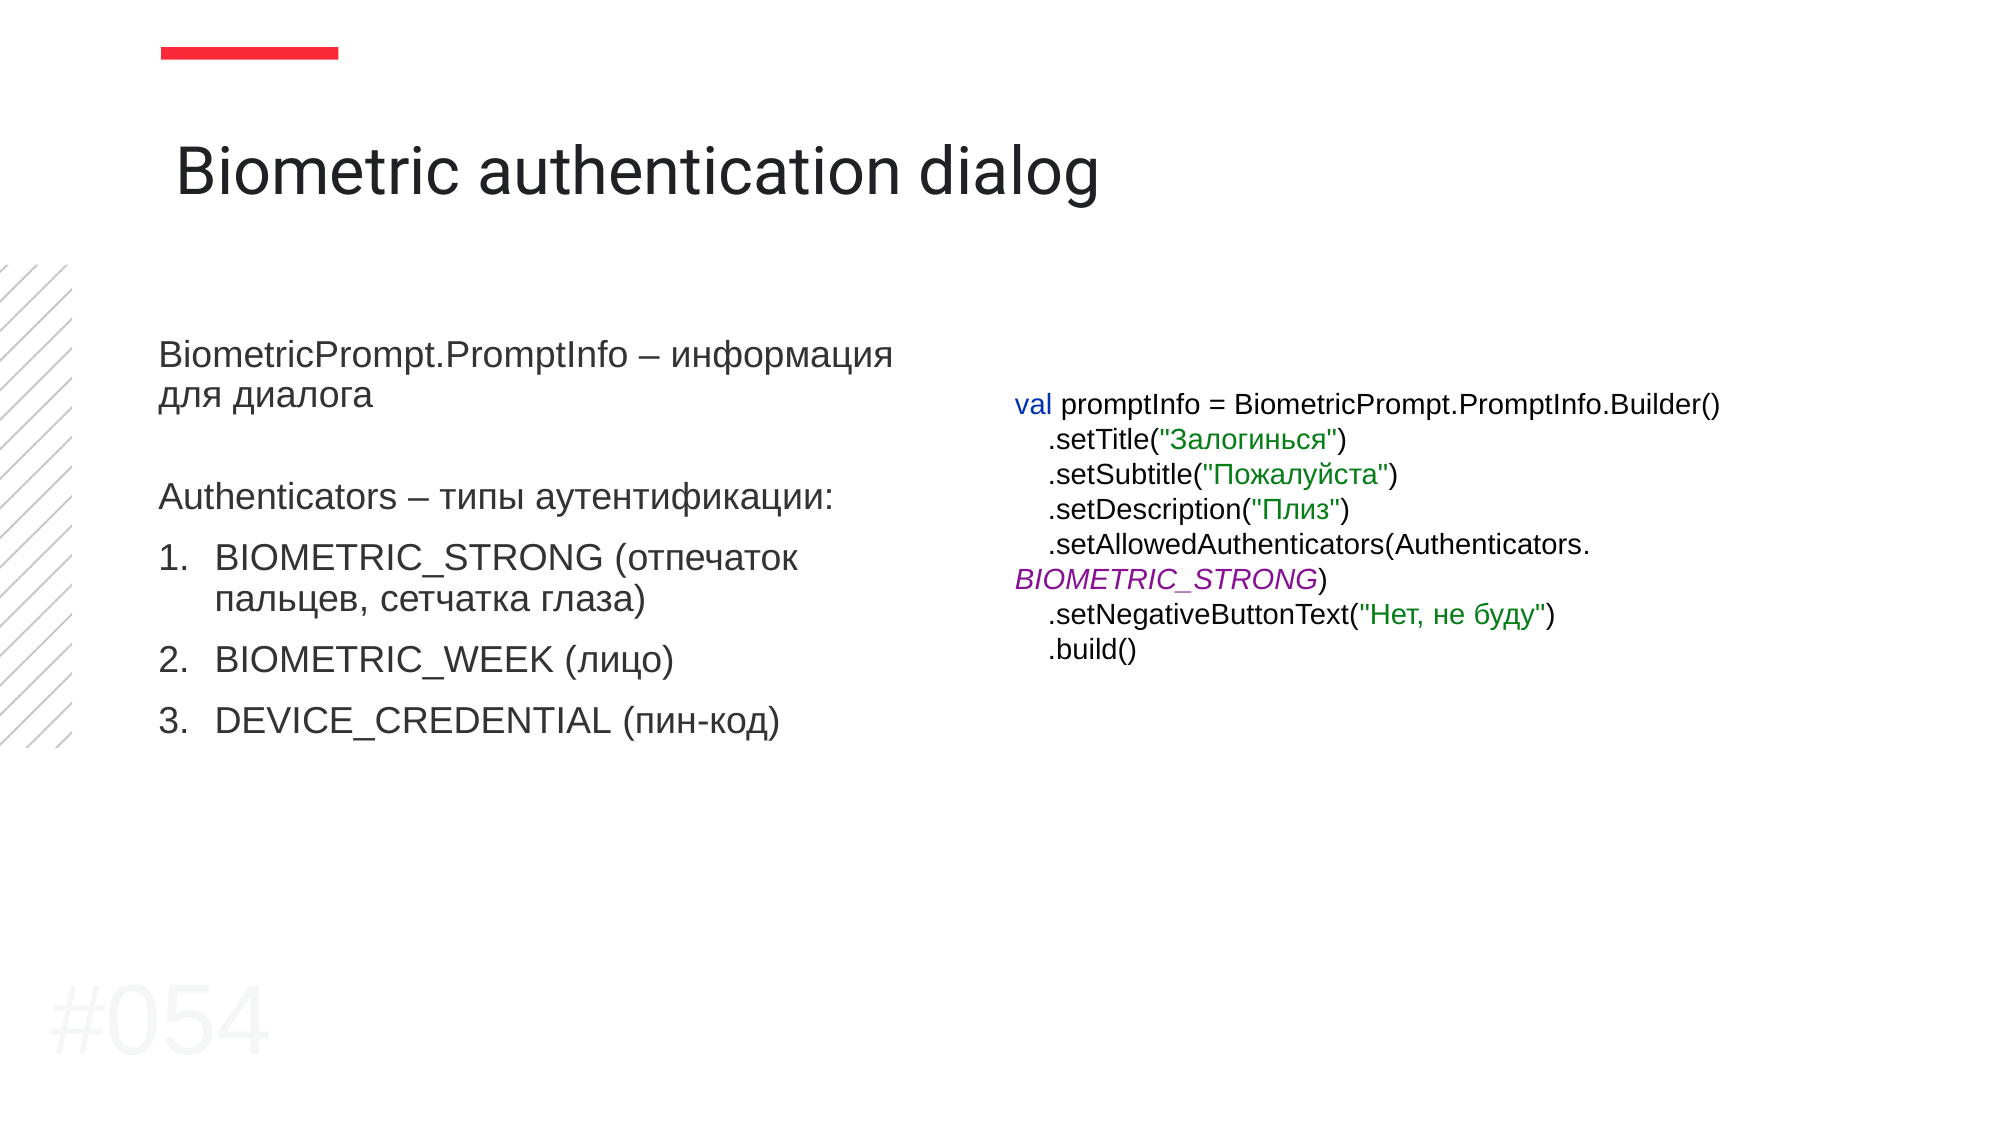

Biometric authentication dialog
BiometricPrompt.PromptInfo – информация для диалога
Authenticators – типы аутентификации:
BIOMETRIC_STRONG (отпечаток пальцев, сетчатка глаза)
BIOMETRIC_WEEK (лицо)
DEVICE_CREDENTIAL (пин-код)
val promptInfo = BiometricPrompt.PromptInfo.Builder()
    .setTitle("Залогинься")
    .setSubtitle("Пожалуйста")
    .setDescription("Плиз")
    .setAllowedAuthenticators(Authenticators. BIOMETRIC_STRONG)
    .setNegativeButtonText("Нет, не буду")
    .build()
#054